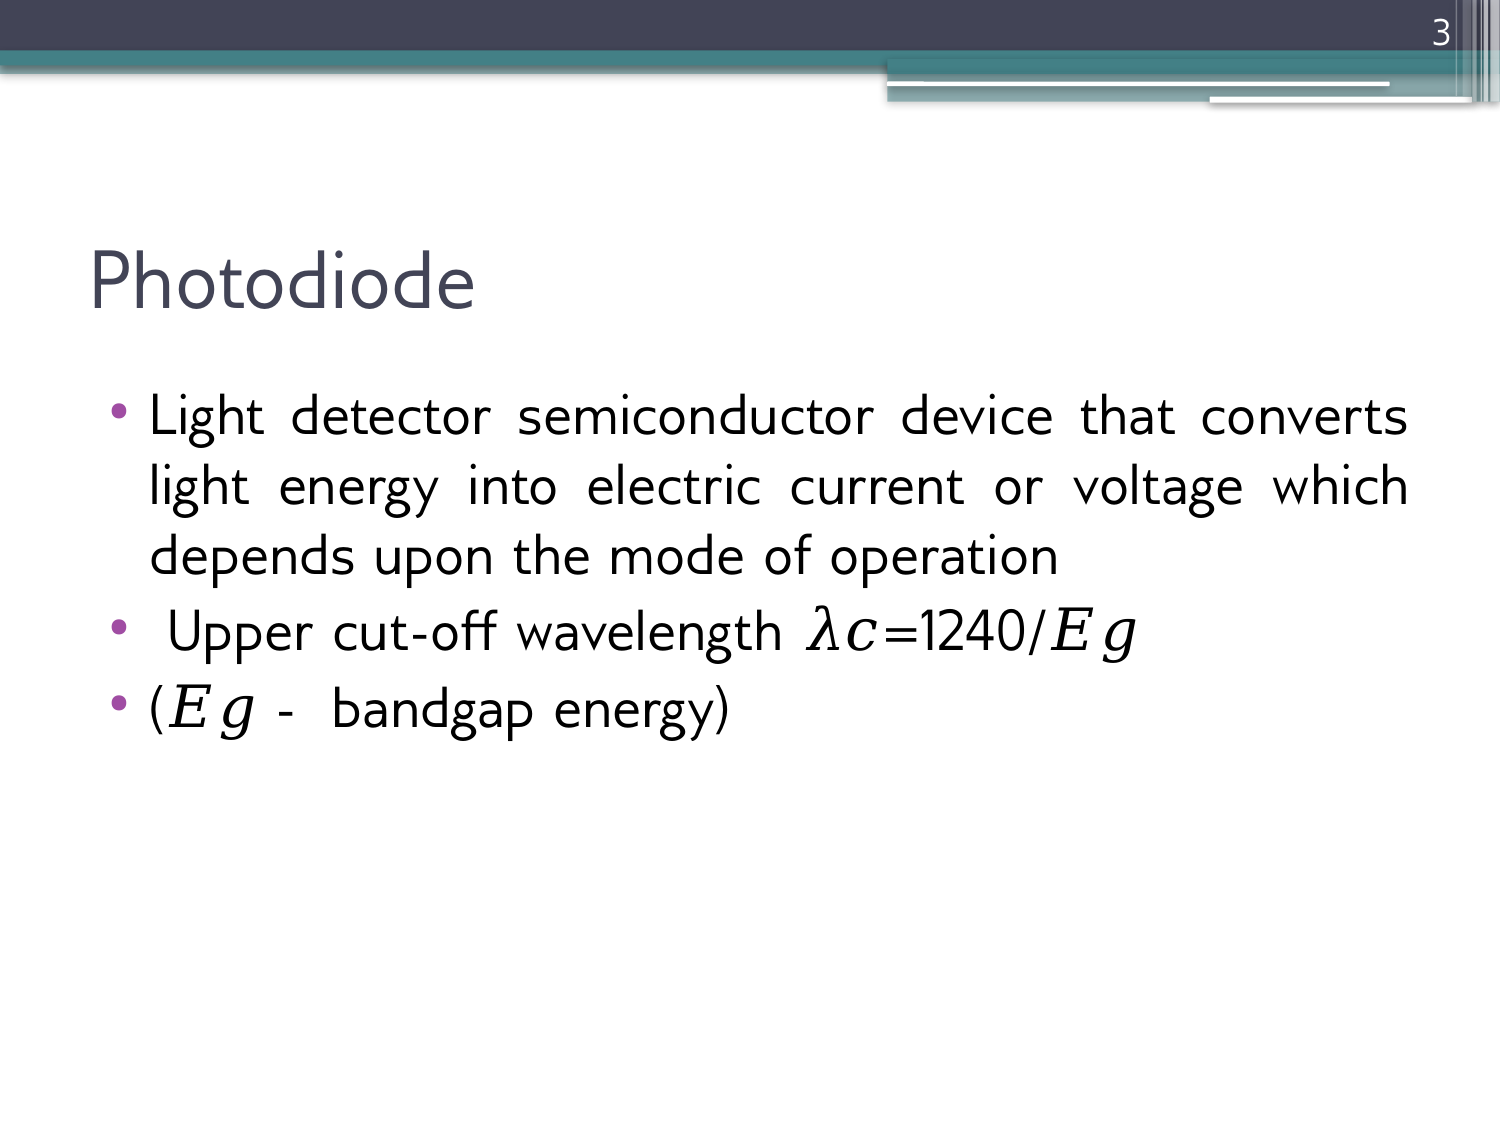

3
# Photodiode
Light detector semiconductor device that converts light energy into electric current or voltage which depends upon the mode of operation
 Upper cut-off wavelength 𝜆𝑐=1240/𝐸𝑔
(𝐸𝑔 -  bandgap energy)